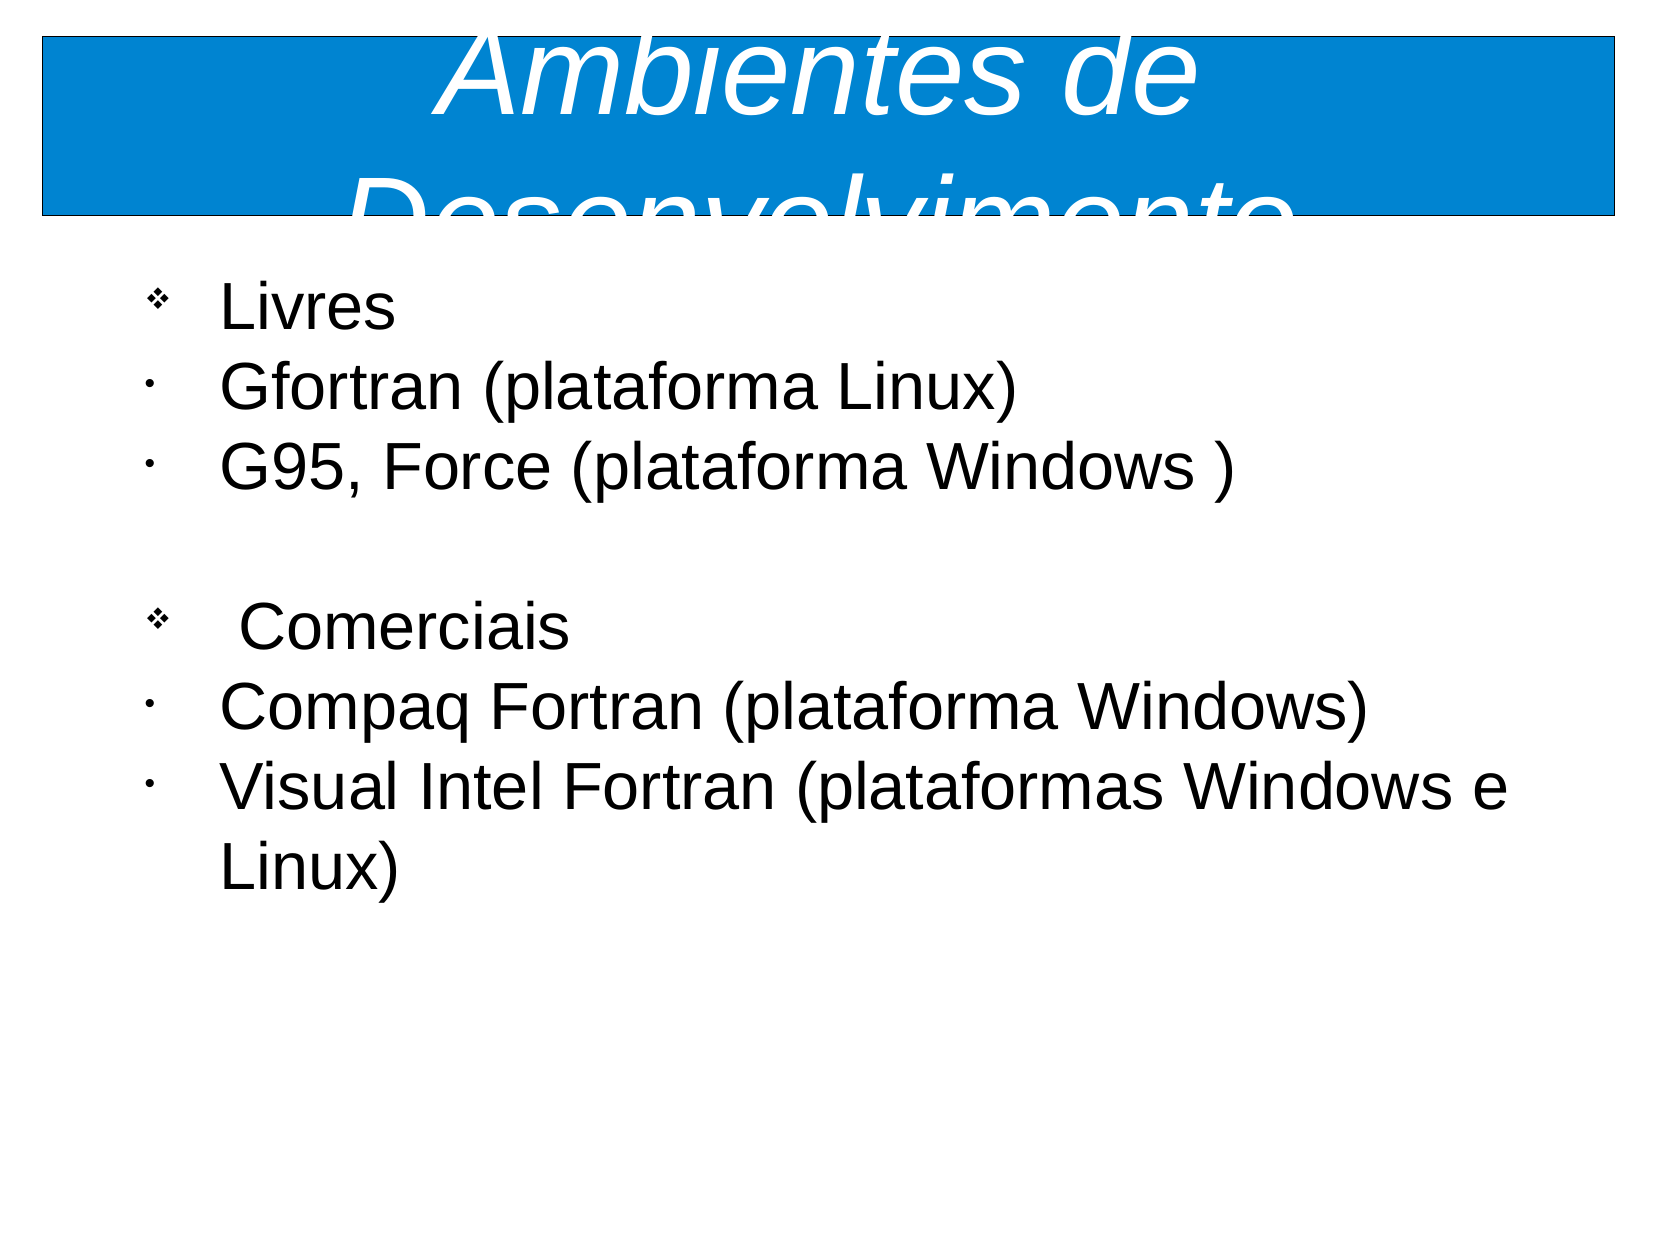

Ambientes de Desenvolvimento

Livres
Gfortran (plataforma Linux)
G95, Force (plataforma Windows )

 Comerciais
Compaq Fortran (plataforma Windows)
Visual Intel Fortran (plataformas Windows e Linux)